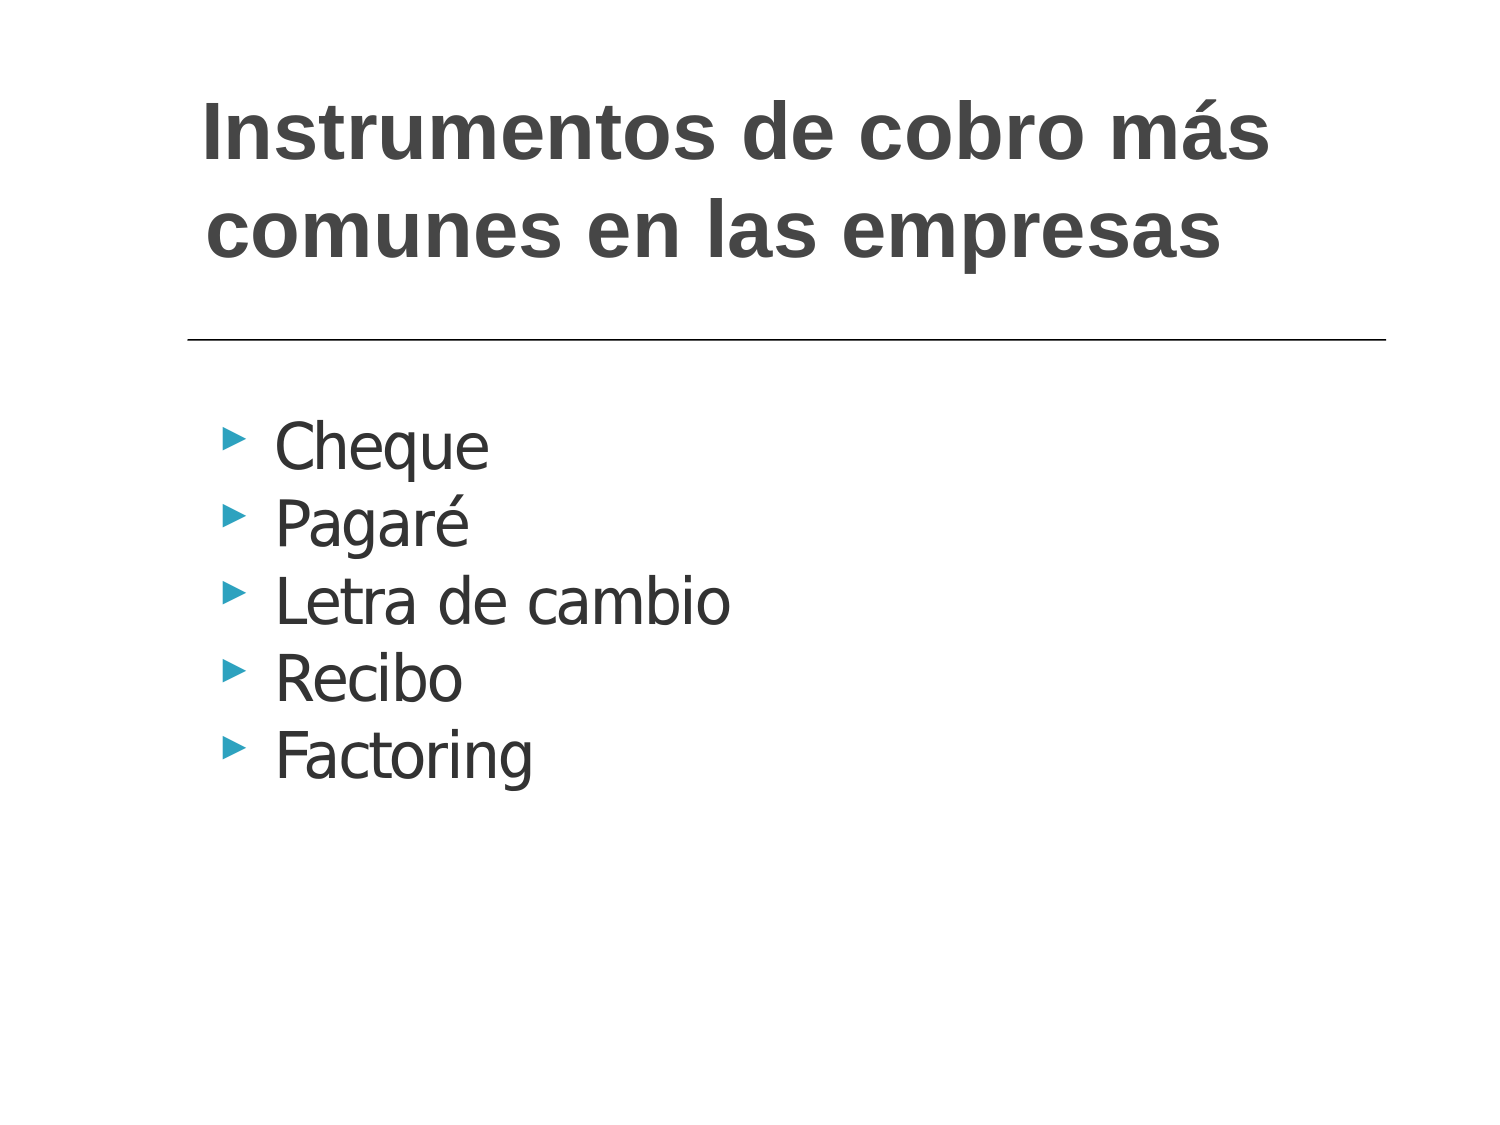

# Instrumentos de cobro más comunes en las empresas

Cheque
Pagaré
Letra de cambio
Recibo
Factoring